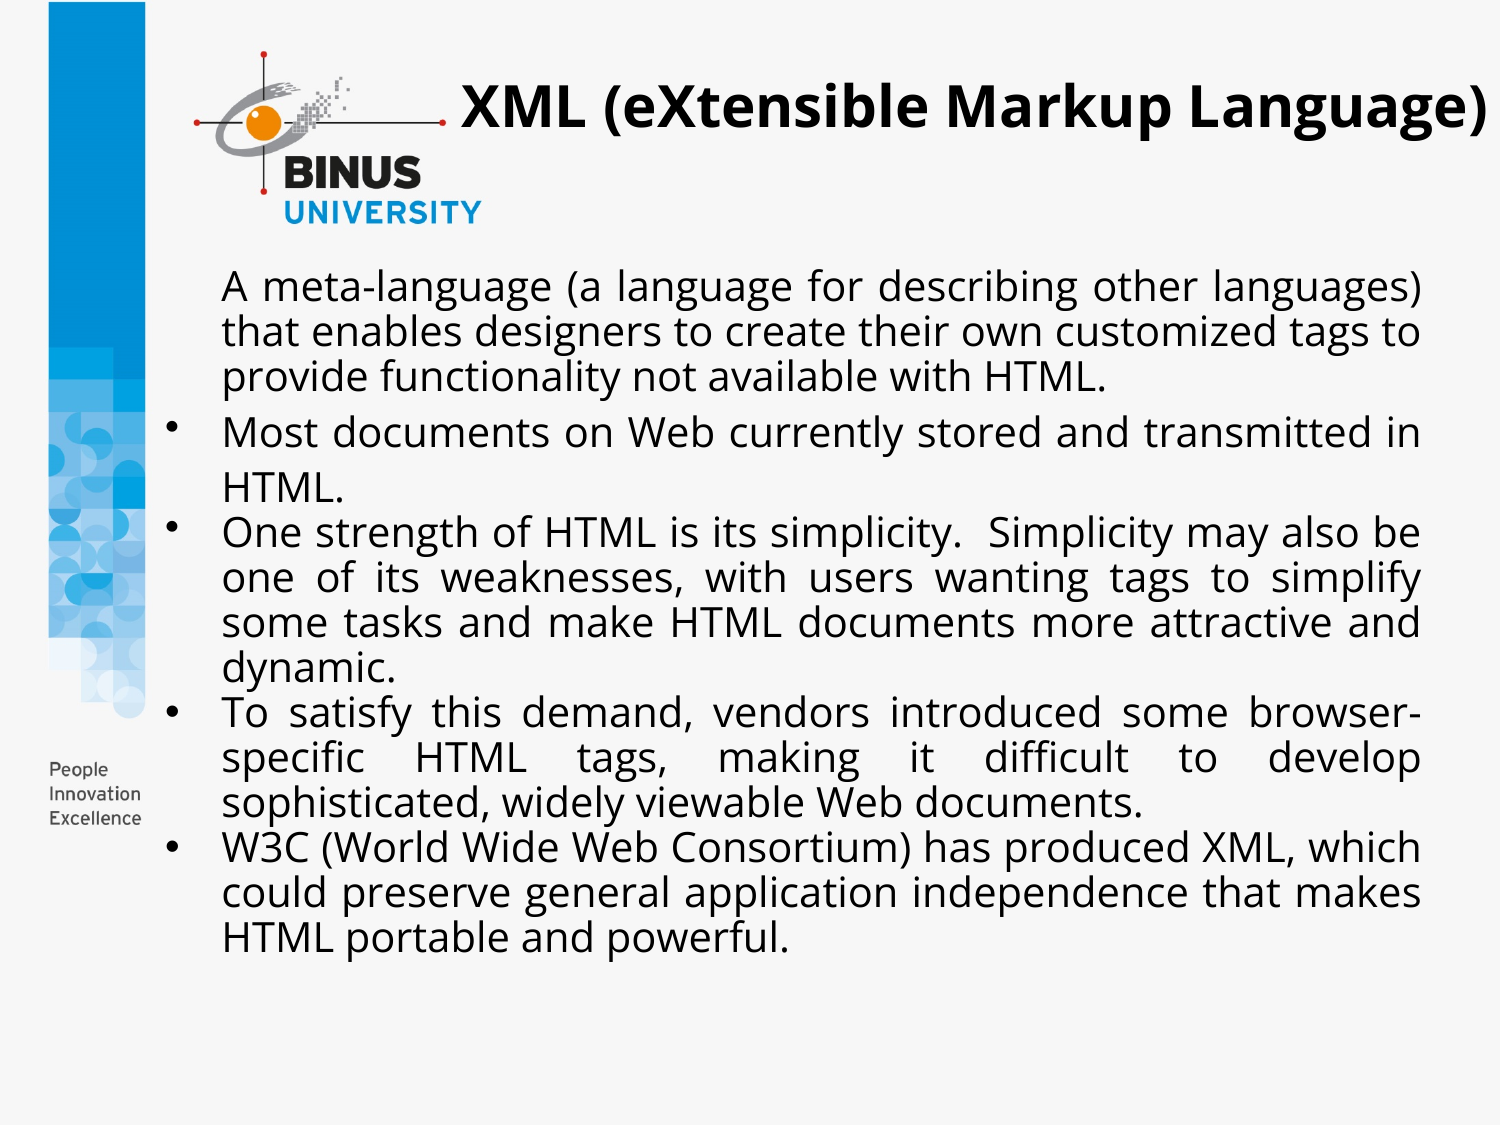

# XML (eXtensible Markup Language)
	A meta-language (a language for describing other languages) that enables designers to create their own customized tags to provide functionality not available with HTML.
Most documents on Web currently stored and transmitted in HTML.
One strength of HTML is its simplicity.  Simplicity may also be one of its weaknesses, with users wanting tags to simplify some tasks and make HTML documents more attractive and dynamic.
To satisfy this demand, vendors introduced some browser-specific HTML tags, making it difficult to develop sophisticated, widely viewable Web documents.
W3C (World Wide Web Consortium) has produced XML, which could preserve general application independence that makes HTML portable and powerful.